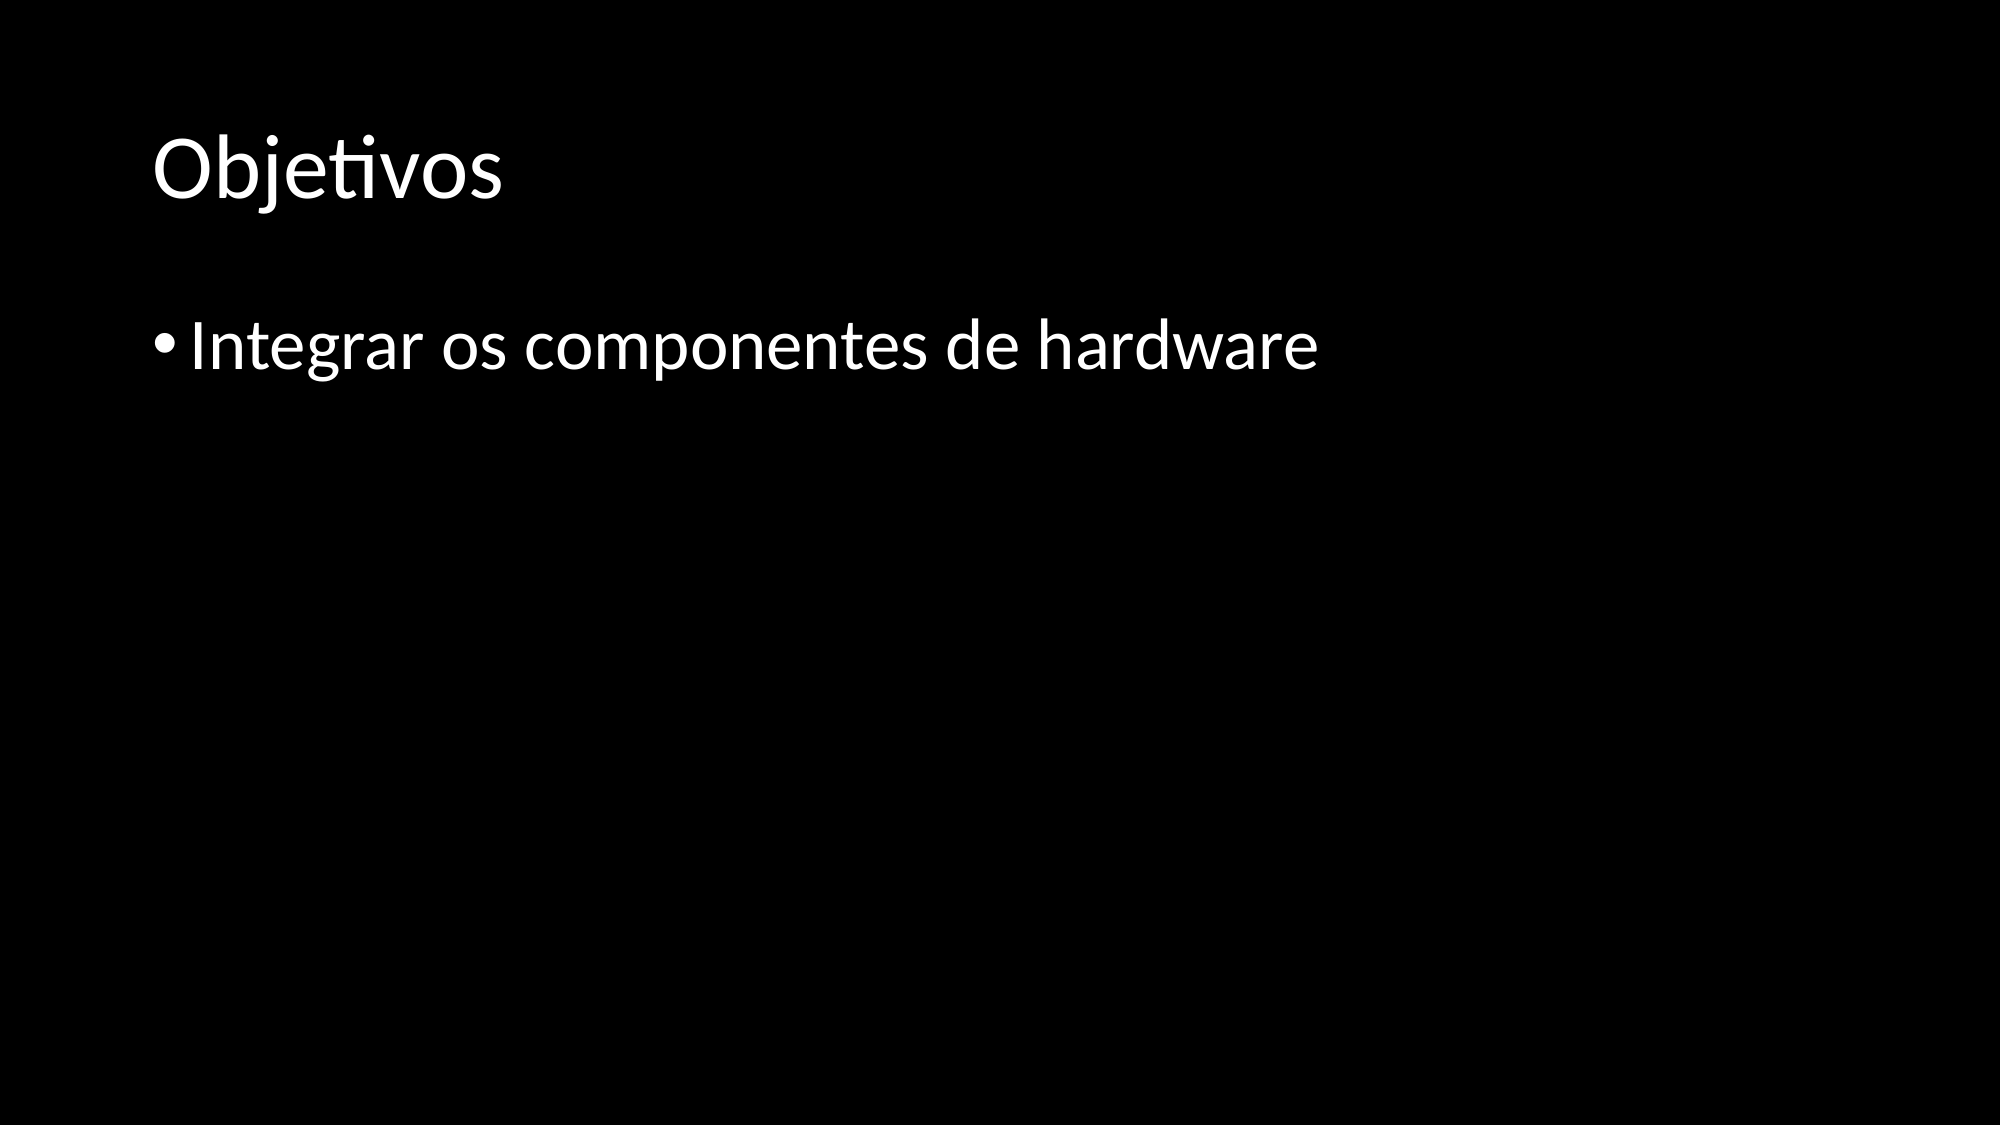

# Objetivos
Integrar os componentes de hardware